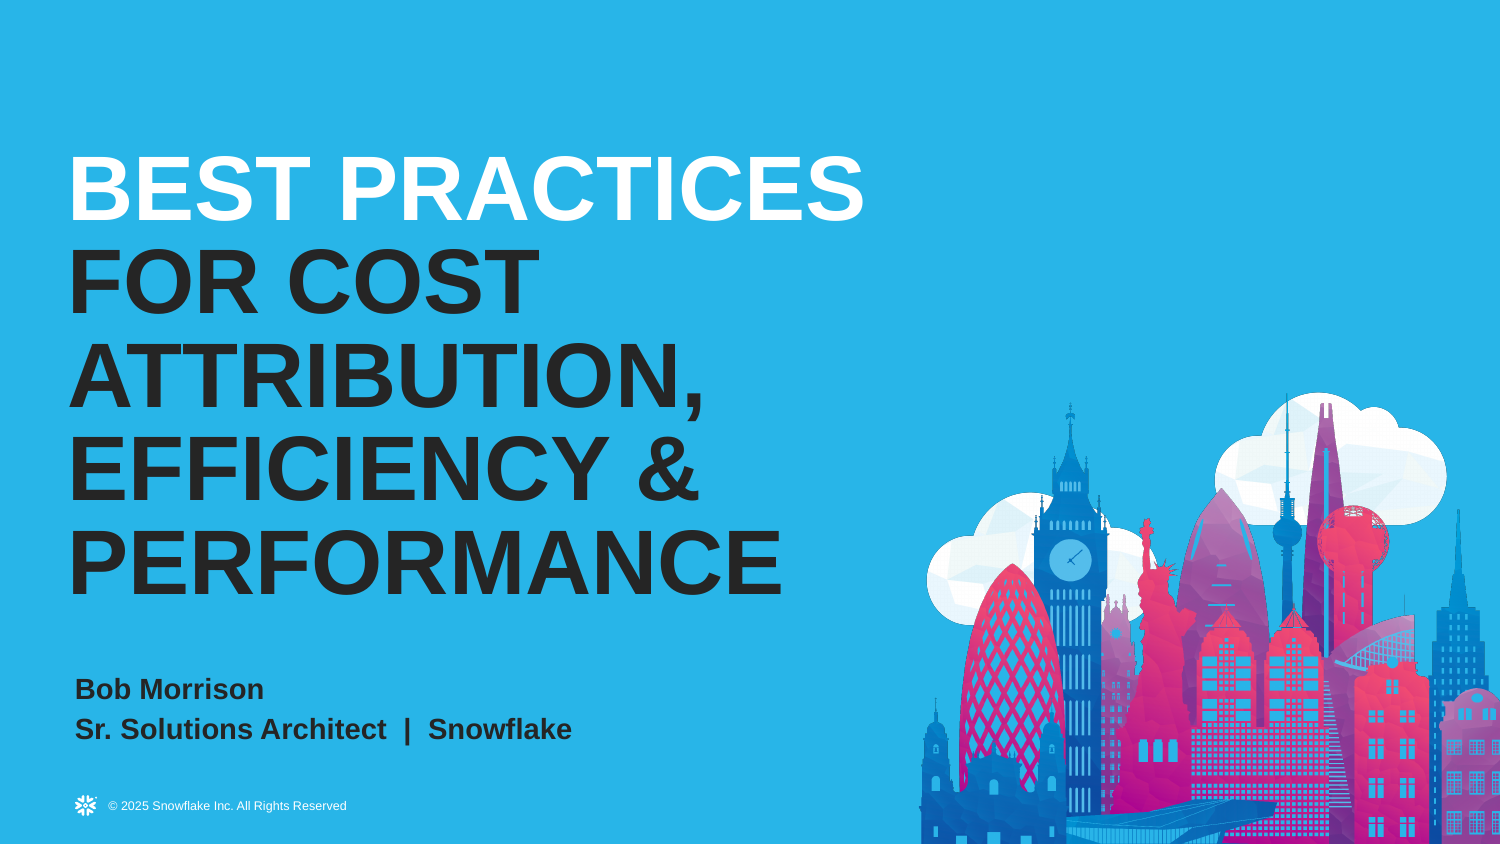

# BEST PRACTICES FOR COST ATTRIBUTION, EFFICIENCY & PERFORMANCE
Bob Morrison
Sr. Solutions Architect  |  Snowflake